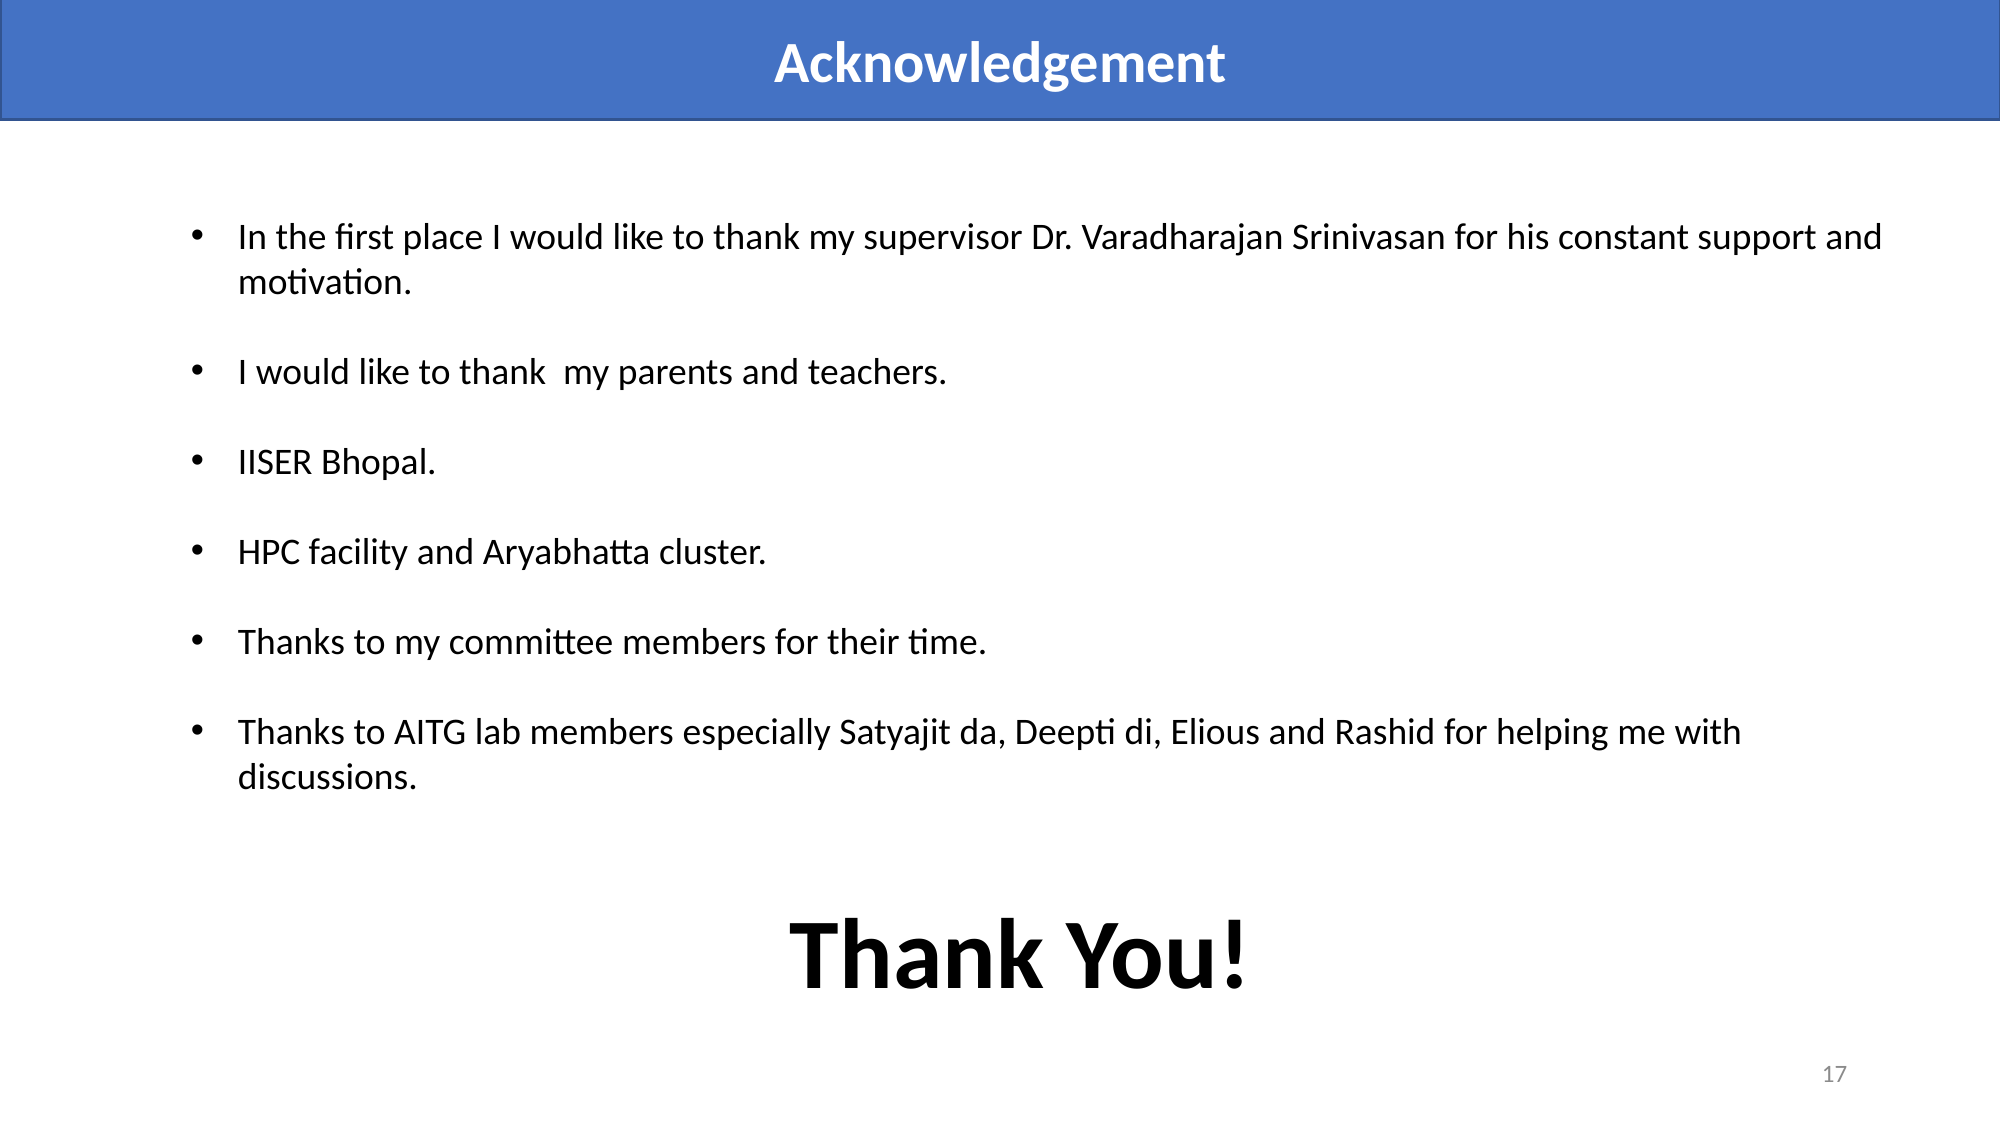

Acknowledgement
In the first place I would like to thank my supervisor Dr. Varadharajan Srinivasan for his constant support and motivation.

I would like to thank  my parents and teachers.

IISER Bhopal.

HPC facility and Aryabhatta cluster.

Thanks to my committee members for their time.

Thanks to AITG lab members especially Satyajit da, Deepti di, Elious and Rashid for helping me with discussions.

Thank You!
17